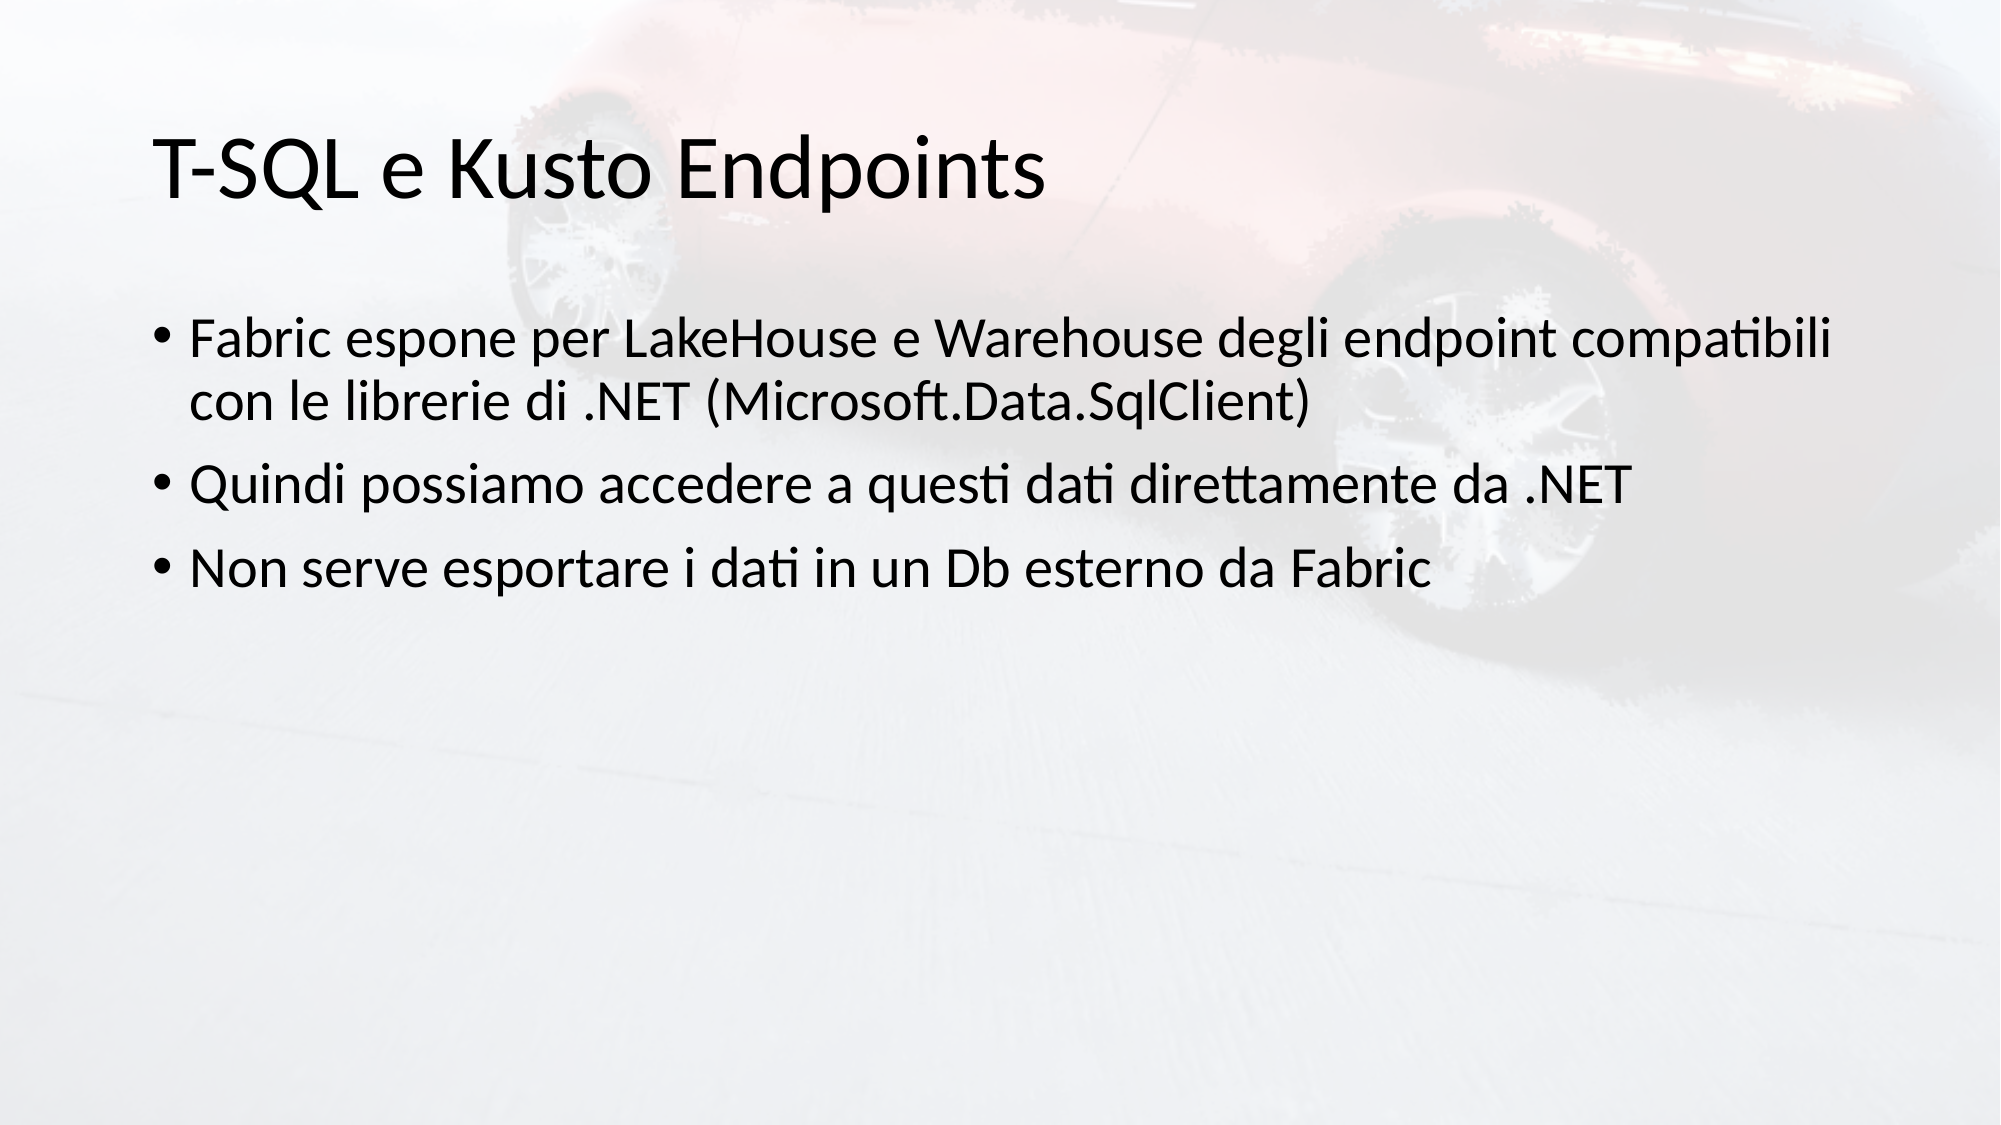

# T-SQL e Kusto Endpoints
Fabric espone per LakeHouse e Warehouse degli endpoint compatibili con le librerie di .NET (Microsoft.Data.SqlClient)
Quindi possiamo accedere a questi dati direttamente da .NET
Non serve esportare i dati in un Db esterno da Fabric